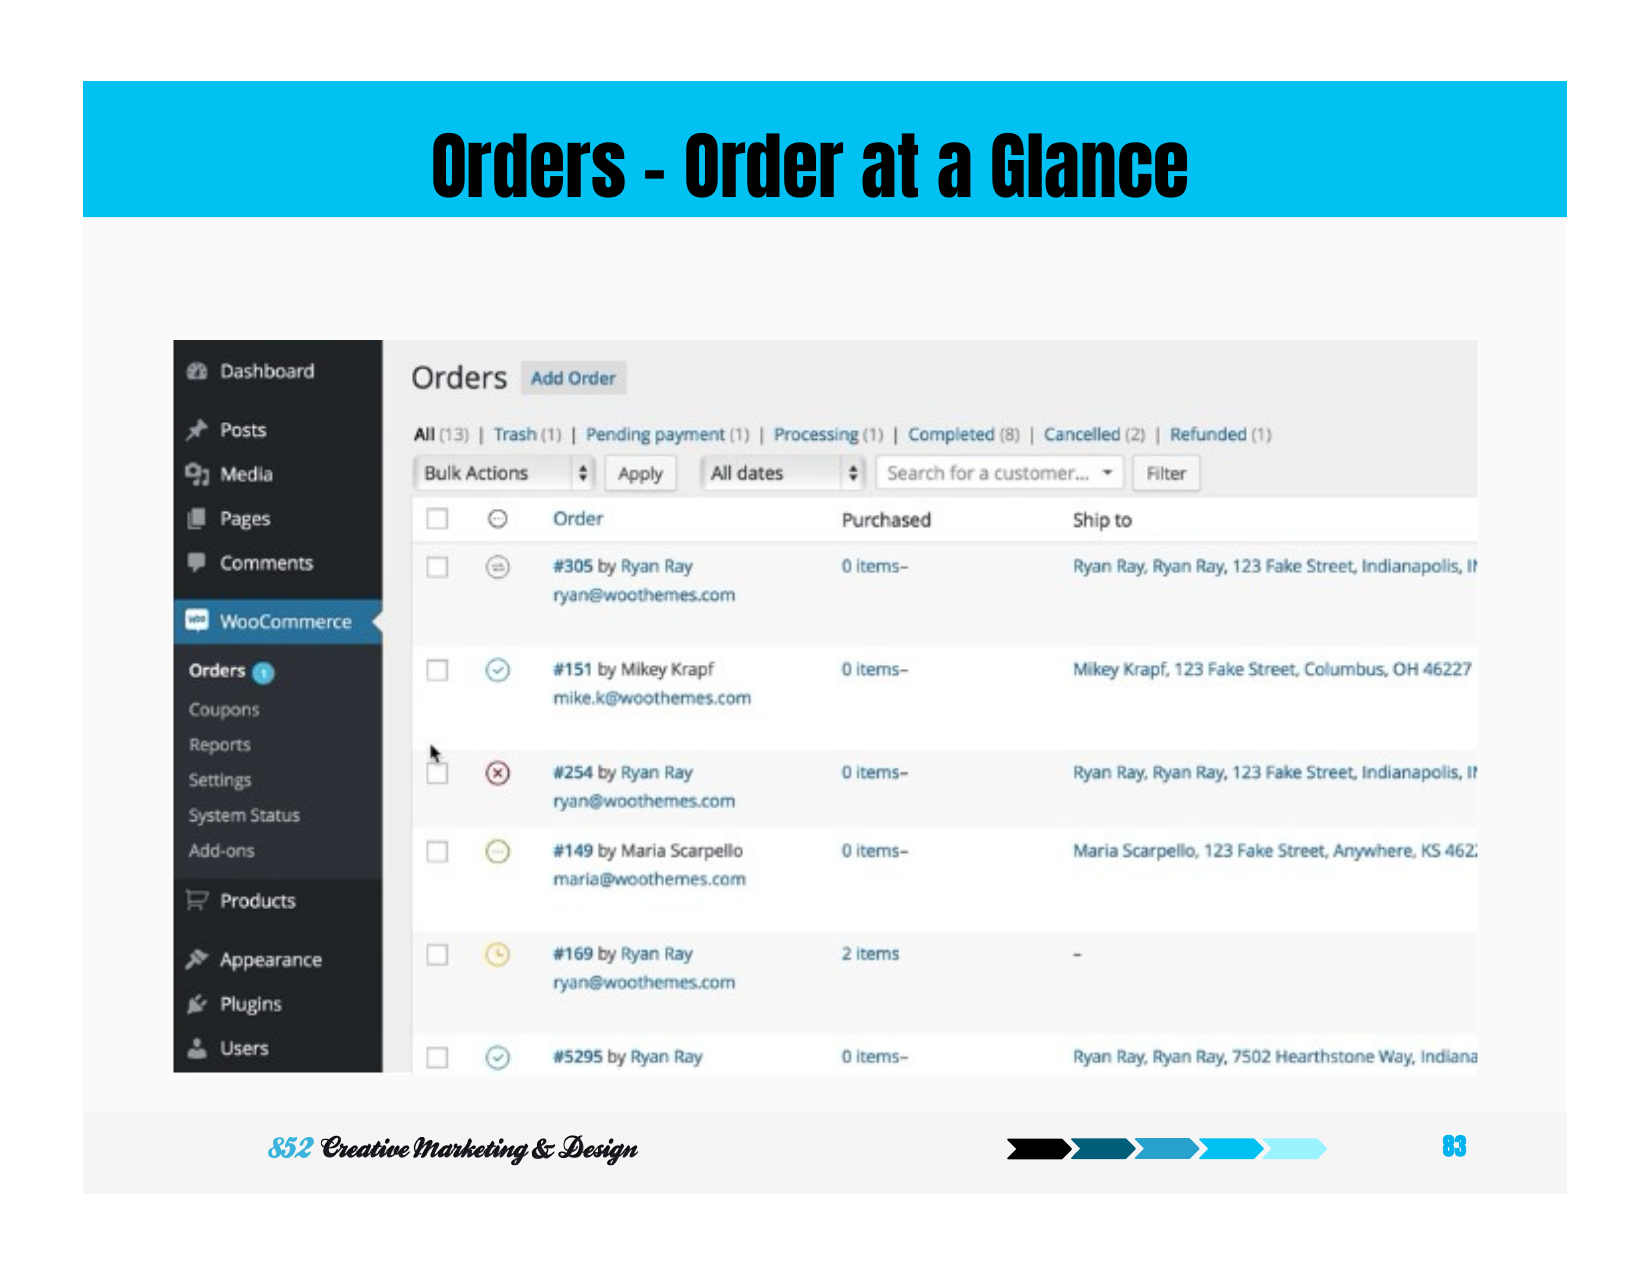

# Orders – Order at a Glance

83